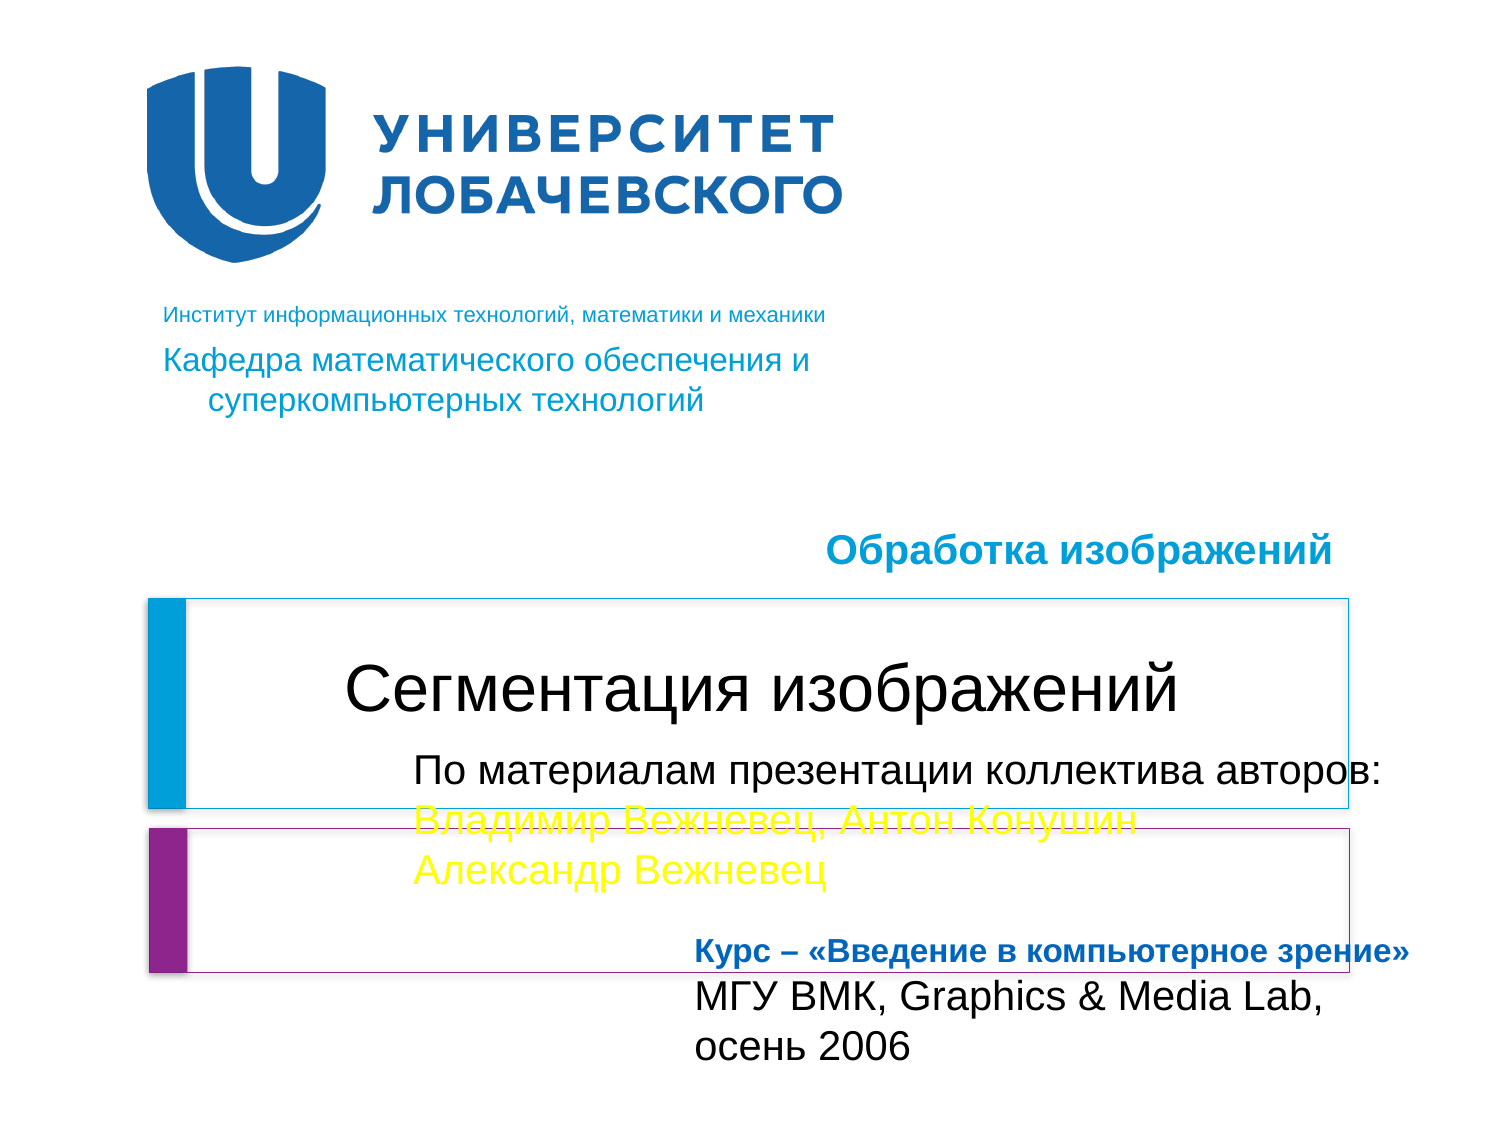

# Сегментация изображений
По материалам презентации коллектива авторов:
Владимир Вежневец, Антон Конушин
Александр Вежневец
Курс – «Введение в компьютерное зрение»
МГУ ВМК, Graphics & Media Lab,
осень 2006